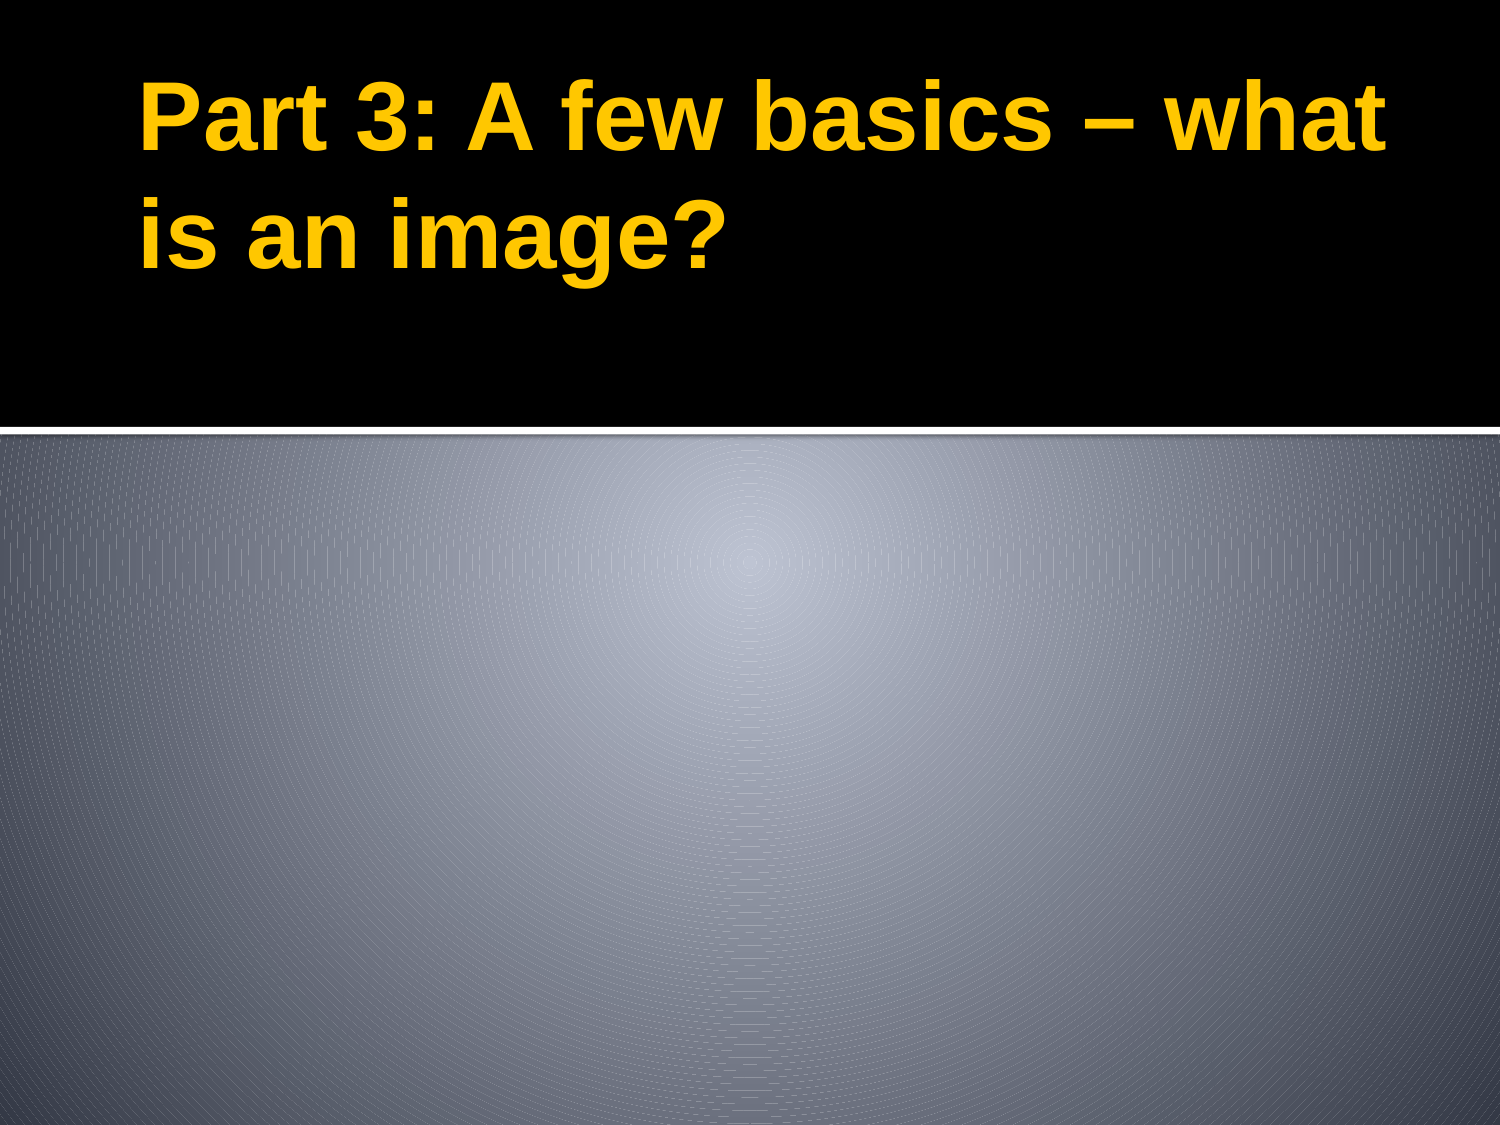

# Part 3: A few basics – what is an image?